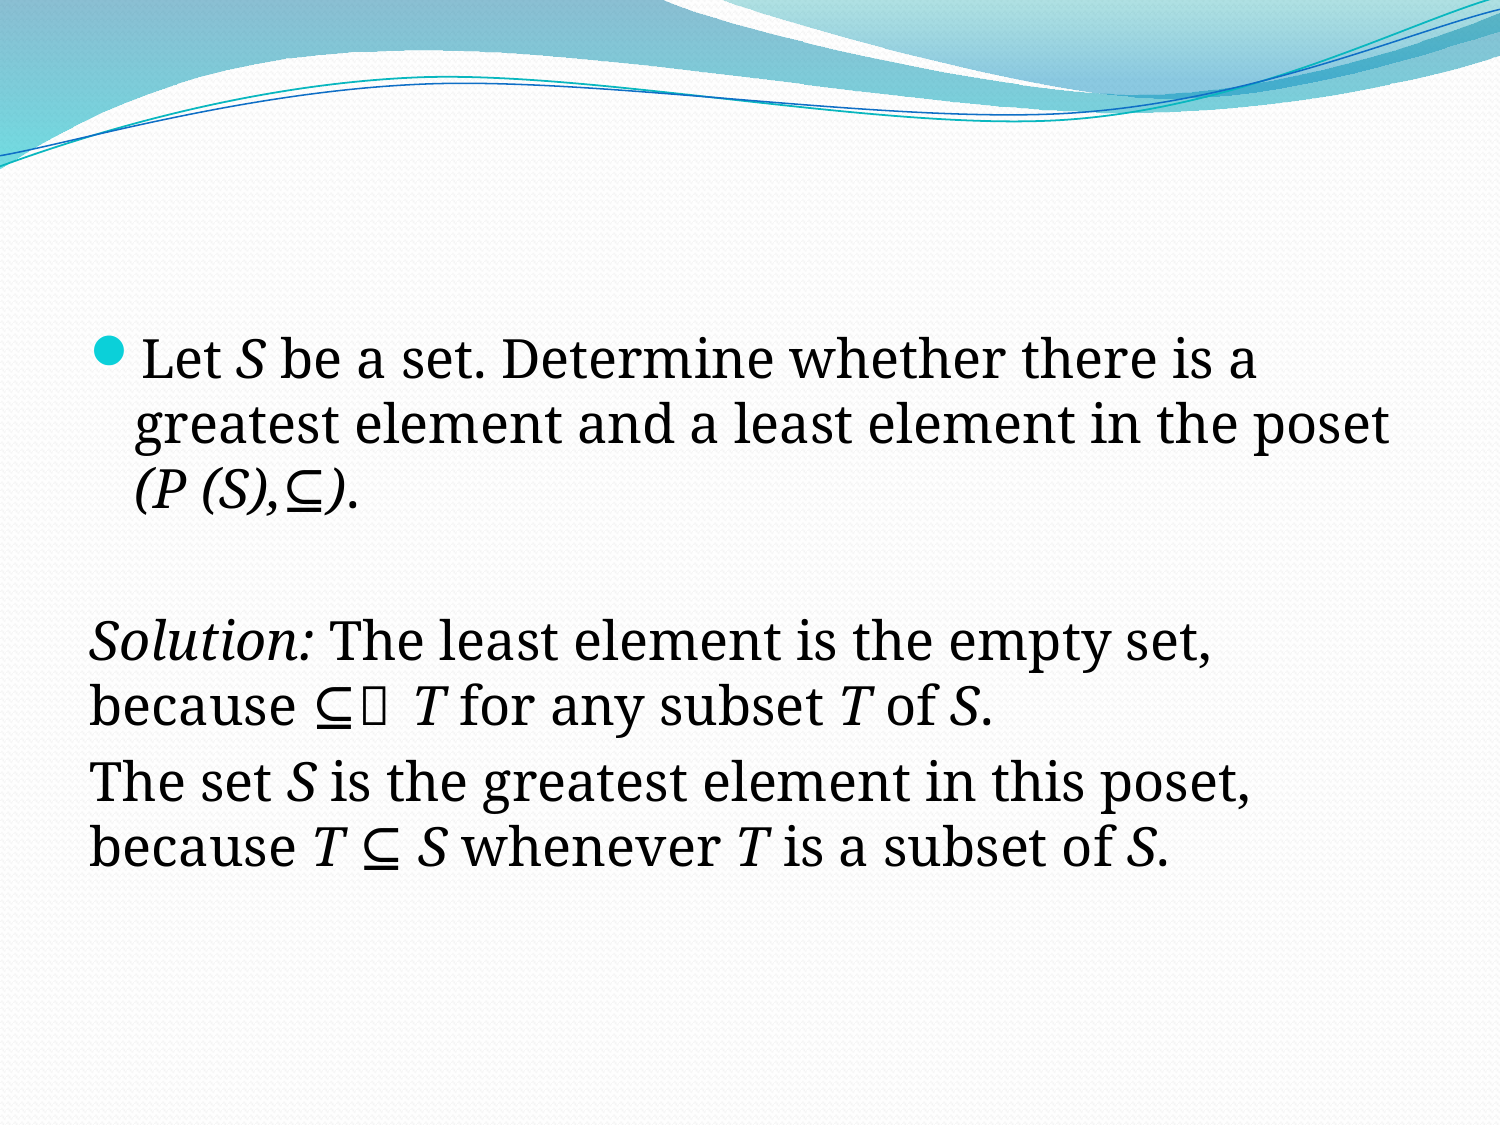

Let S be a set. Determine whether there is a greatest element and a least element in the poset (P (S),⊆).

Solution: The least element is the empty set, because ∅ ⊆ T for any subset T of S.
The set S is the greatest element in this poset, because T ⊆ S whenever T is a subset of S.